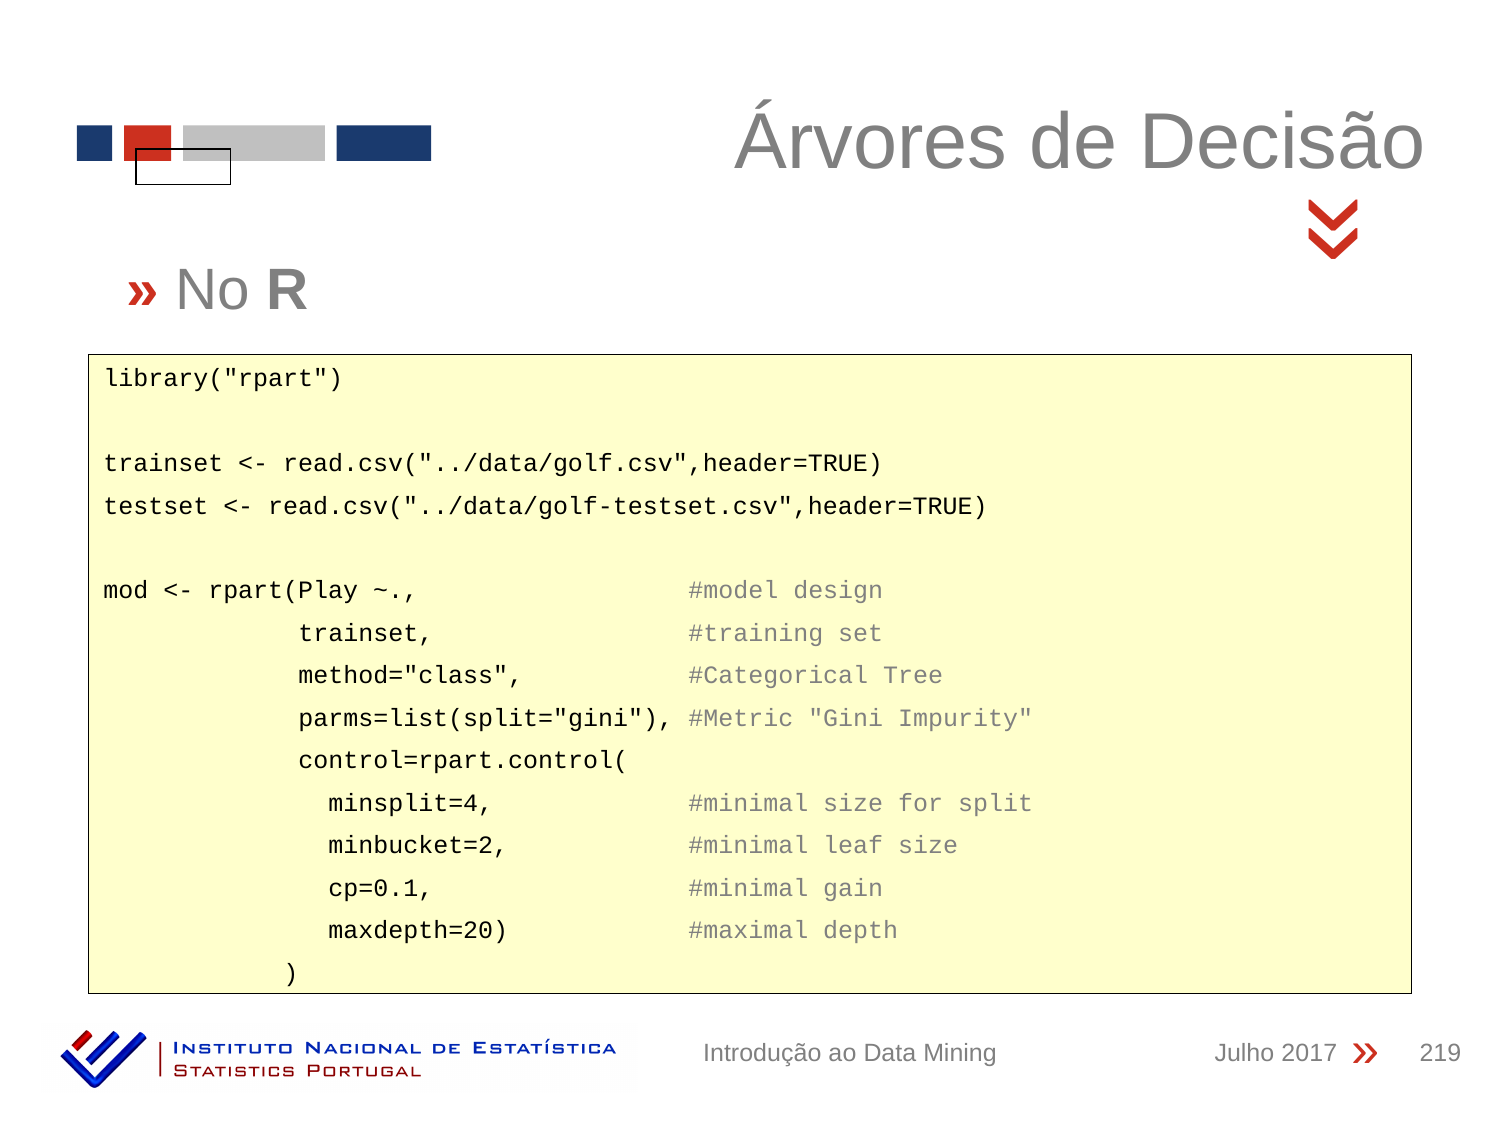

Árvores de Decisão
«
» No R
library("rpart")

trainset <- read.csv("../data/golf.csv",header=TRUE)
testset <- read.csv("../data/golf-testset.csv",header=TRUE)

mod <- rpart(Play ~.,                  #model design
             trainset,                 #training set
             method="class",           #Categorical Tree
             parms=list(split="gini"), #Metric "Gini Impurity"
             control=rpart.control(
               minsplit=4,             #minimal size for split
               minbucket=2,            #minimal leaf size
               cp=0.1,                 #minimal gain
               maxdepth=20)            #maximal depth
            )
Introdução ao Data Mining
Julho 2017
219
«